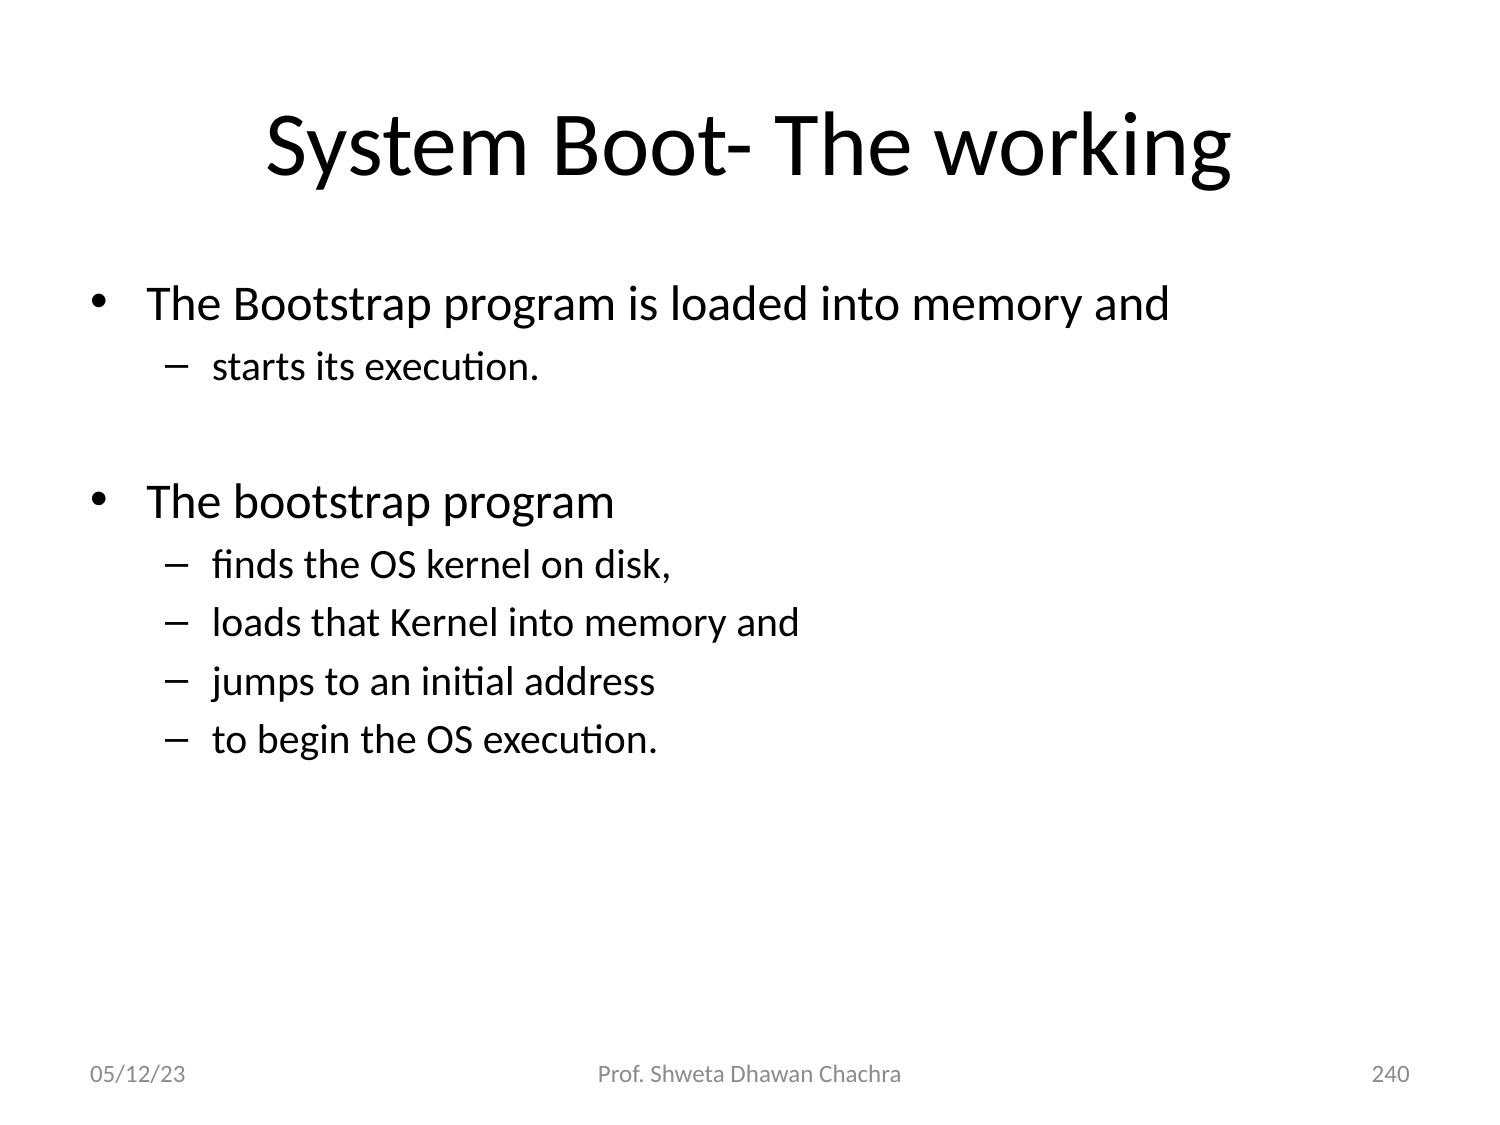

# System Boot- The working
The Bootstrap program is loaded into memory and
starts its execution.

The bootstrap program
finds the OS kernel on disk,
loads that Kernel into memory and
jumps to an initial address
to begin the OS execution.
05/12/23
Prof. Shweta Dhawan Chachra
240